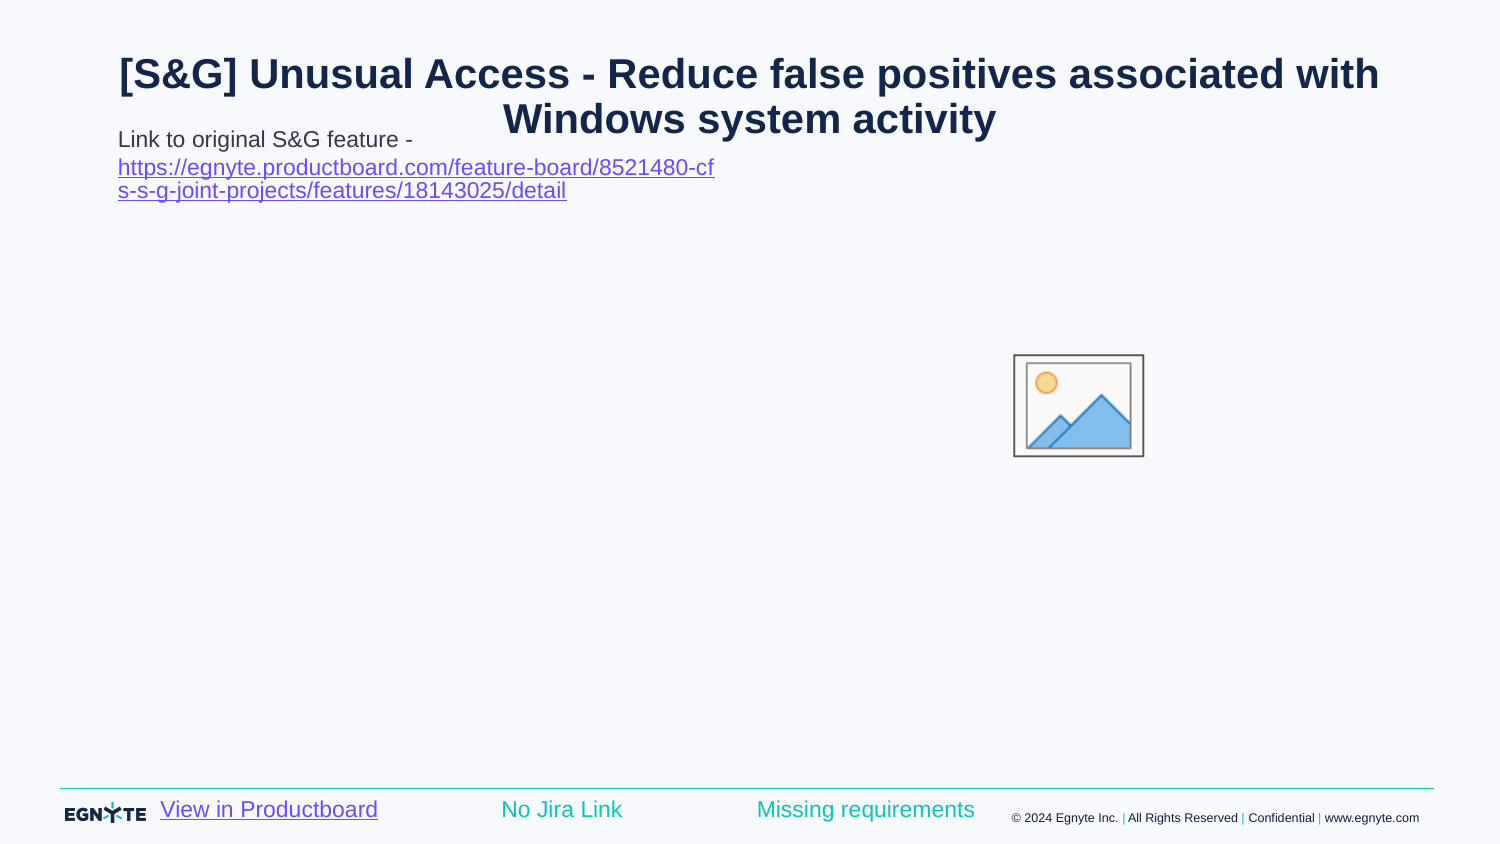

# [S&G] Unusual Access - Reduce false positives associated with Windows system activity
Link to original S&G feature -https://egnyte.productboard.com/feature-board/8521480-cfs-s-g-joint-projects/features/18143025/detail

Missing requirements
No Jira Link
View in Productboard